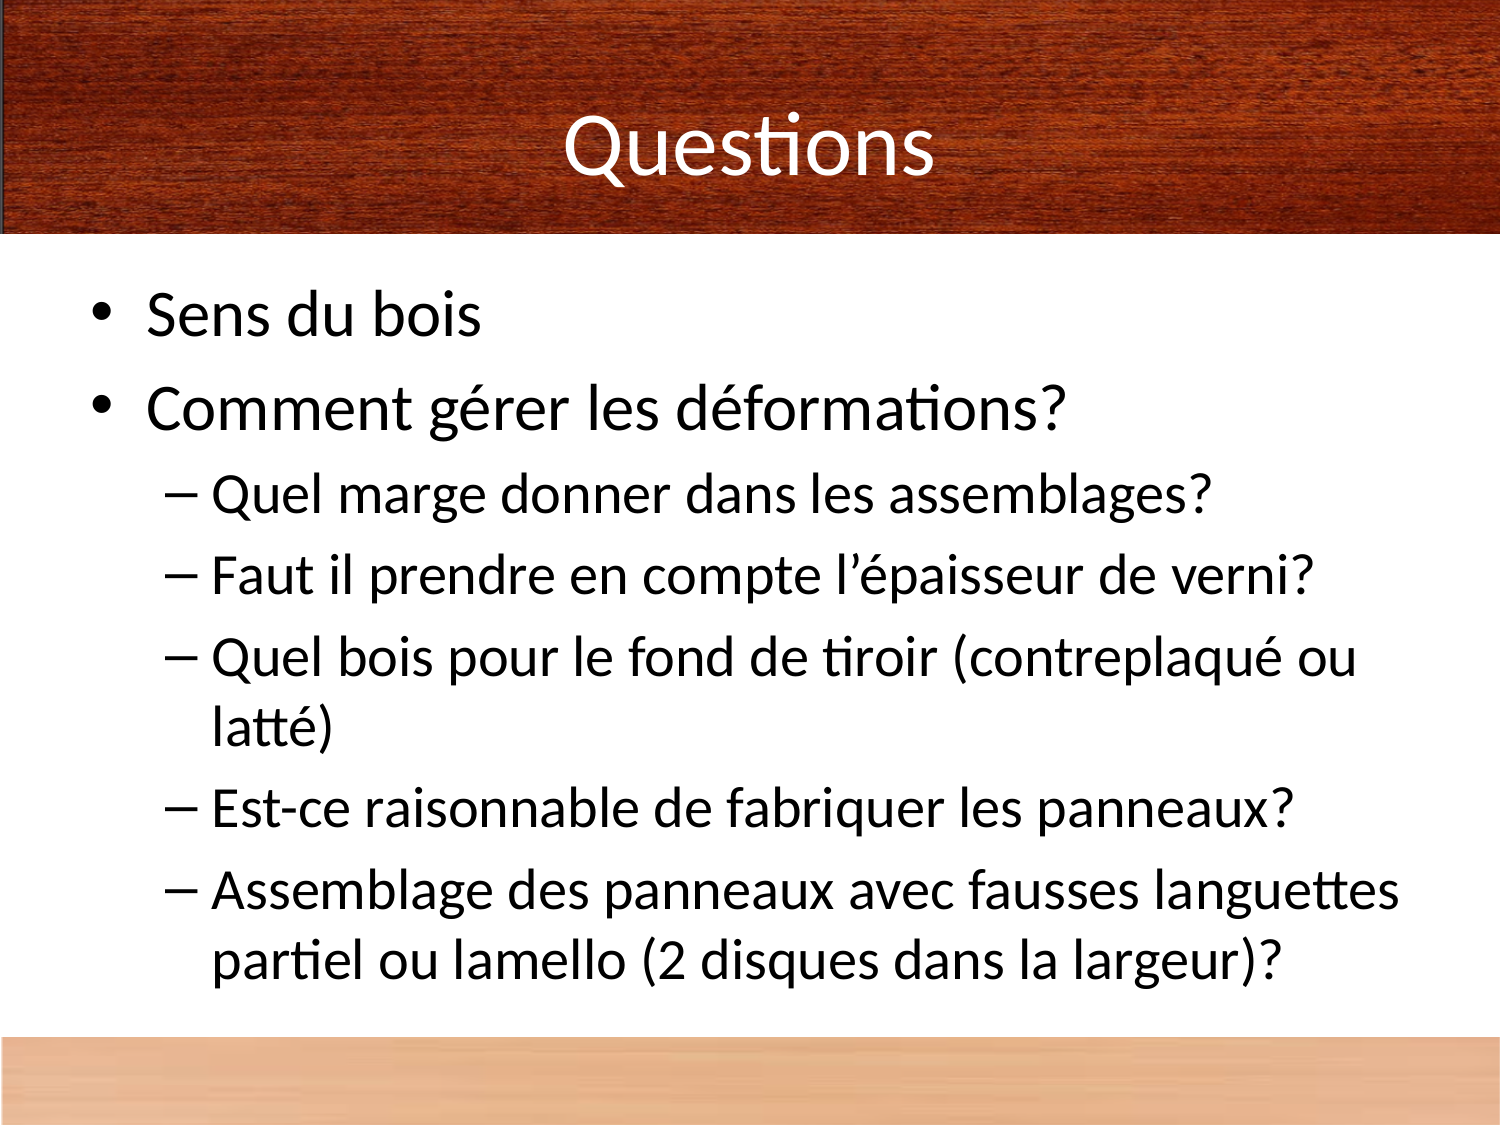

# Questions
Sens du bois
Comment gérer les déformations?
Quel marge donner dans les assemblages?
Faut il prendre en compte l’épaisseur de verni?
Quel bois pour le fond de tiroir (contreplaqué ou latté)
Est-ce raisonnable de fabriquer les panneaux?
Assemblage des panneaux avec fausses languettes partiel ou lamello (2 disques dans la largeur)?